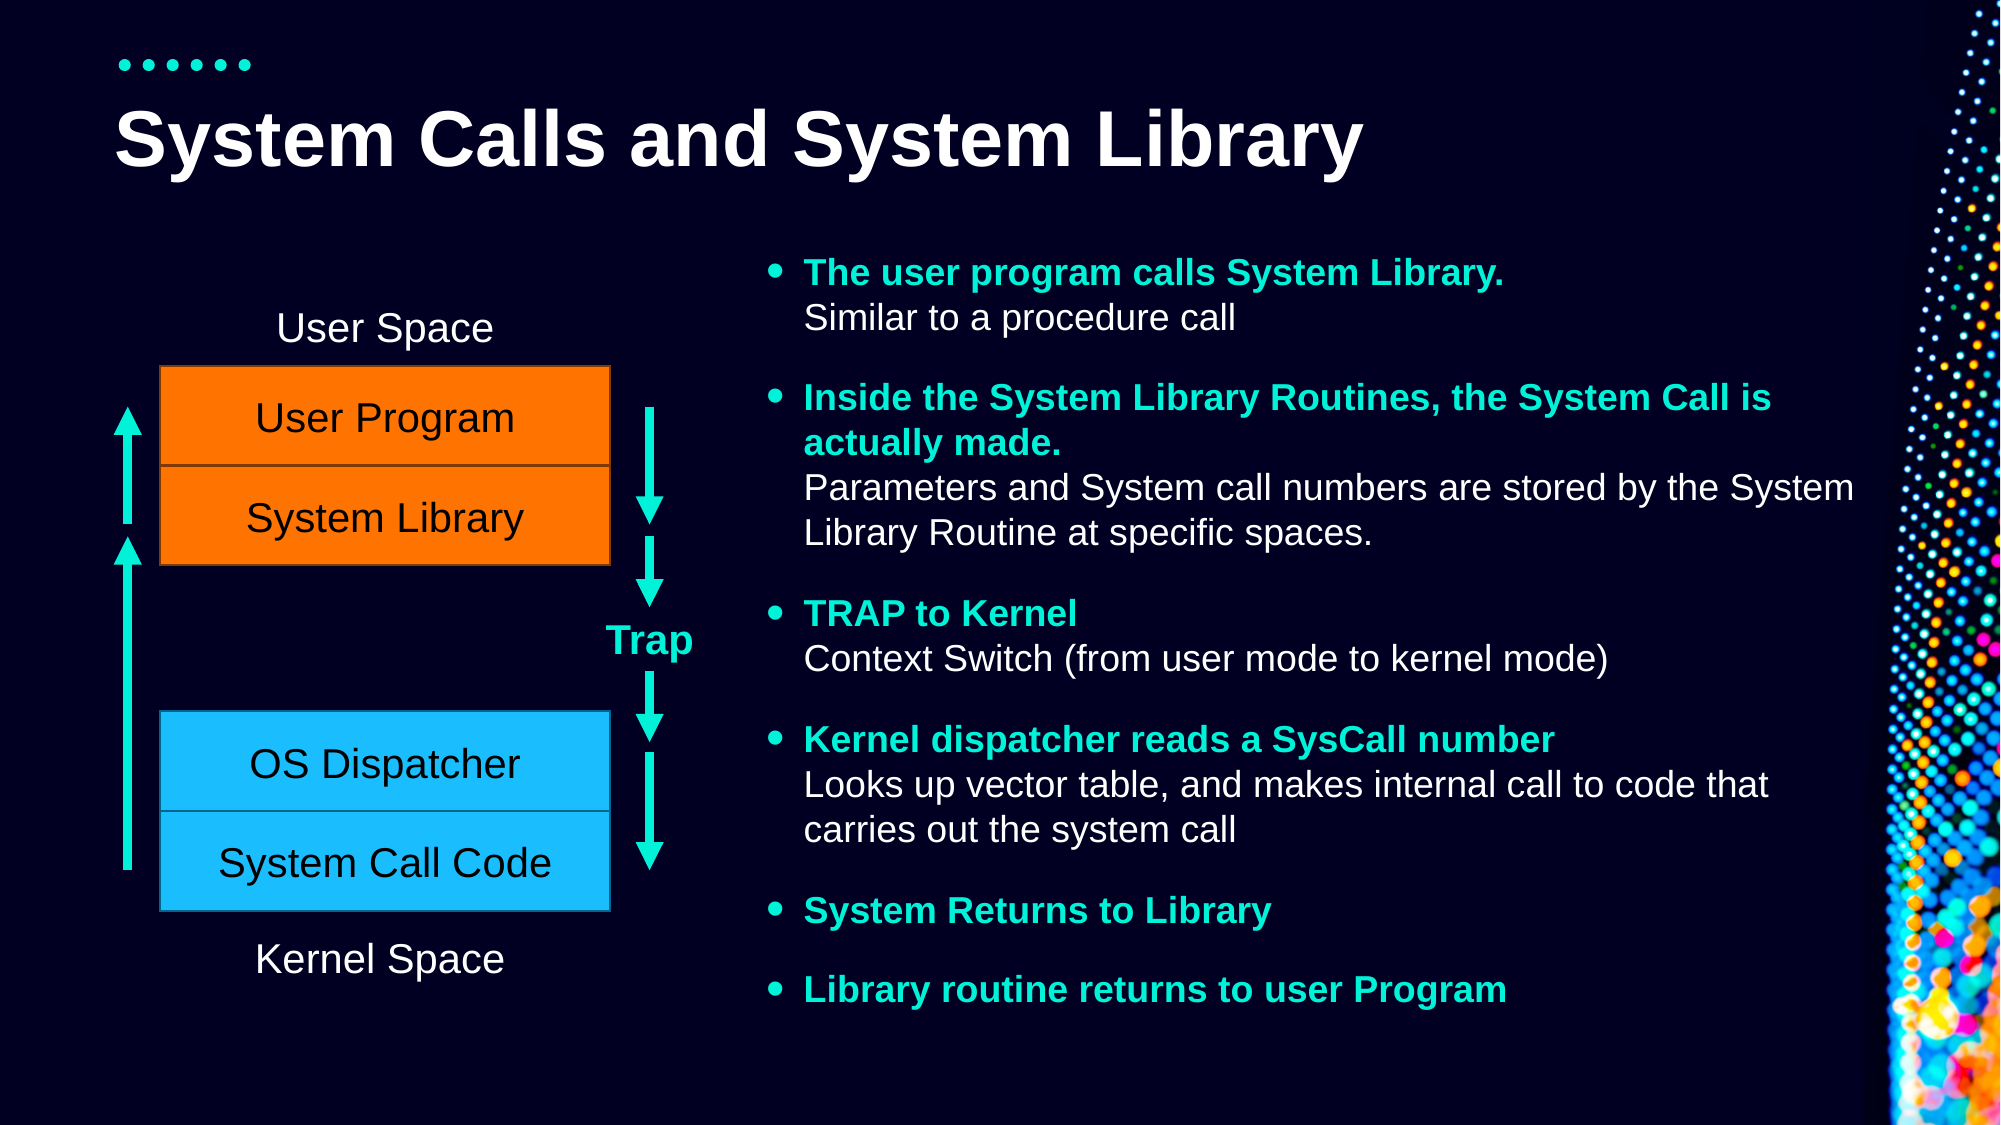

# System Calls and System Library
The user program calls System Library.
Similar to a procedure call
User Space
User Program
Inside the System Library Routines, the System Call is actually made.
Parameters and System call numbers are stored by the System Library Routine at specific spaces.
System Library
TRAP to Kernel
Context Switch (from user mode to kernel mode)
Trap
Kernel dispatcher reads a SysCall number
Looks up vector table, and makes internal call to code that carries out the system call
OS Dispatcher
System Call Code
System Returns to Library
Kernel Space
Library routine returns to user Program